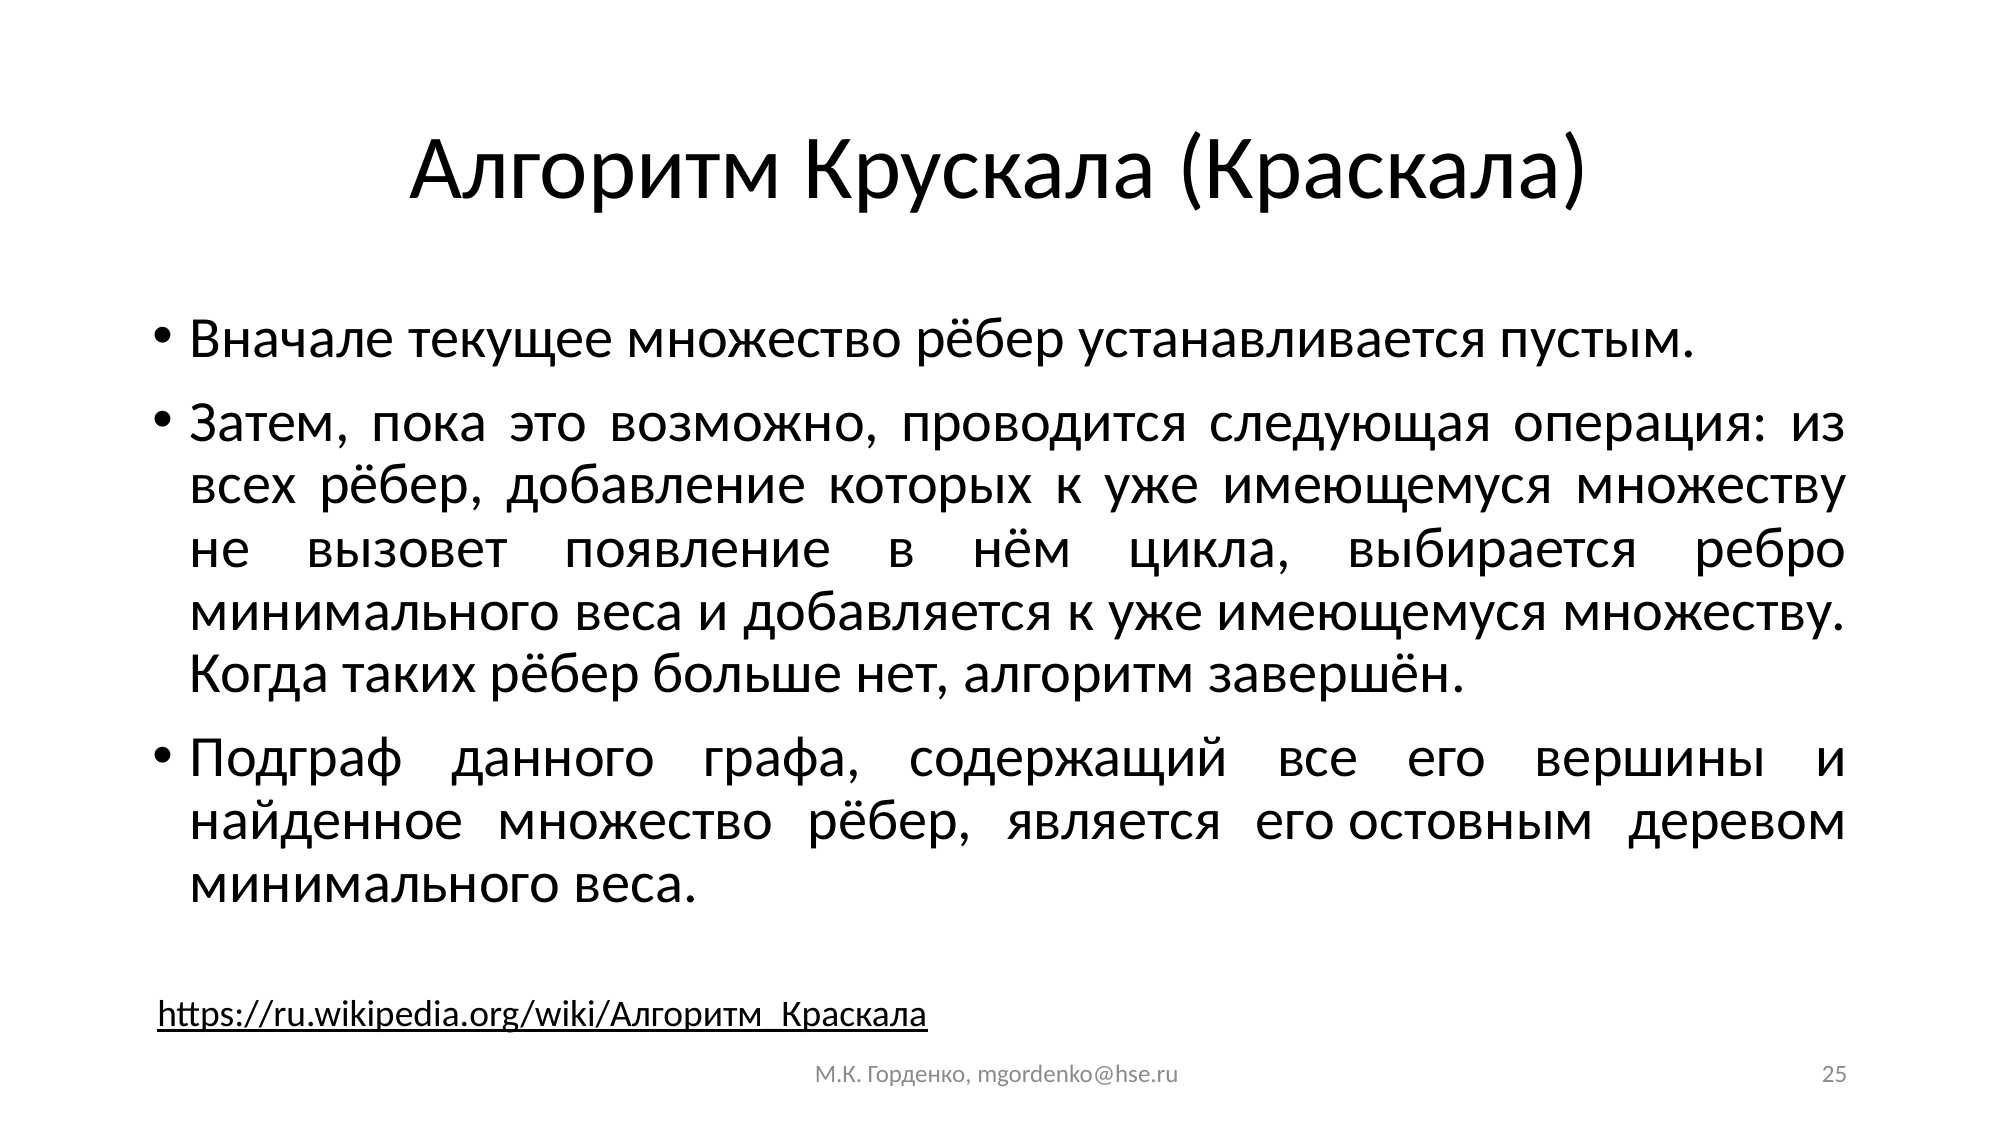

# Алгоритм Крускала (Краскала)
Вначале текущее множество рёбер устанавливается пустым.
Затем, пока это возможно, проводится следующая операция: из всех рёбер, добавление которых к уже имеющемуся множеству не вызовет появление в нём цикла, выбирается ребро минимального веса и добавляется к уже имеющемуся множеству. Когда таких рёбер больше нет, алгоритм завершён.
Подграф данного графа, содержащий все его вершины и найденное множество рёбер, является его остовным деревом минимального веса.
https://ru.wikipedia.org/wiki/Алгоритм_Краскала
М.К. Горденко, mgordenko@hse.ru
25